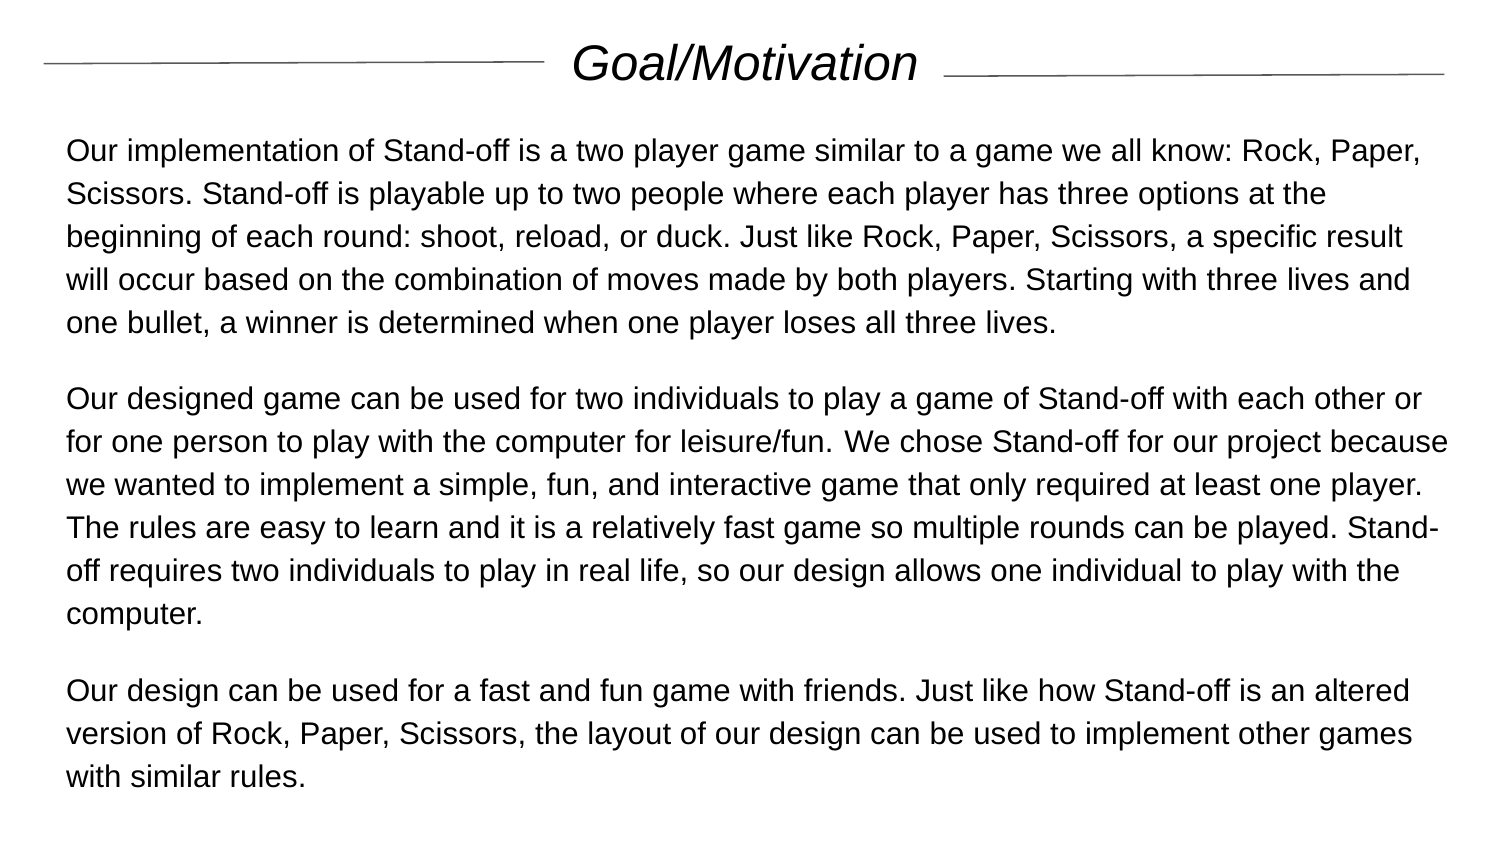

# Goal/Motivation
Our implementation of Stand-off is a two player game similar to a game we all know: Rock, Paper, Scissors. Stand-off is playable up to two people where each player has three options at the beginning of each round: shoot, reload, or duck. Just like Rock, Paper, Scissors, a specific result will occur based on the combination of moves made by both players. Starting with three lives and one bullet, a winner is determined when one player loses all three lives.
Our designed game can be used for two individuals to play a game of Stand-off with each other or for one person to play with the computer for leisure/fun. We chose Stand-off for our project because we wanted to implement a simple, fun, and interactive game that only required at least one player. The rules are easy to learn and it is a relatively fast game so multiple rounds can be played. Stand-off requires two individuals to play in real life, so our design allows one individual to play with the computer.
Our design can be used for a fast and fun game with friends. Just like how Stand-off is an altered version of Rock, Paper, Scissors, the layout of our design can be used to implement other games with similar rules.